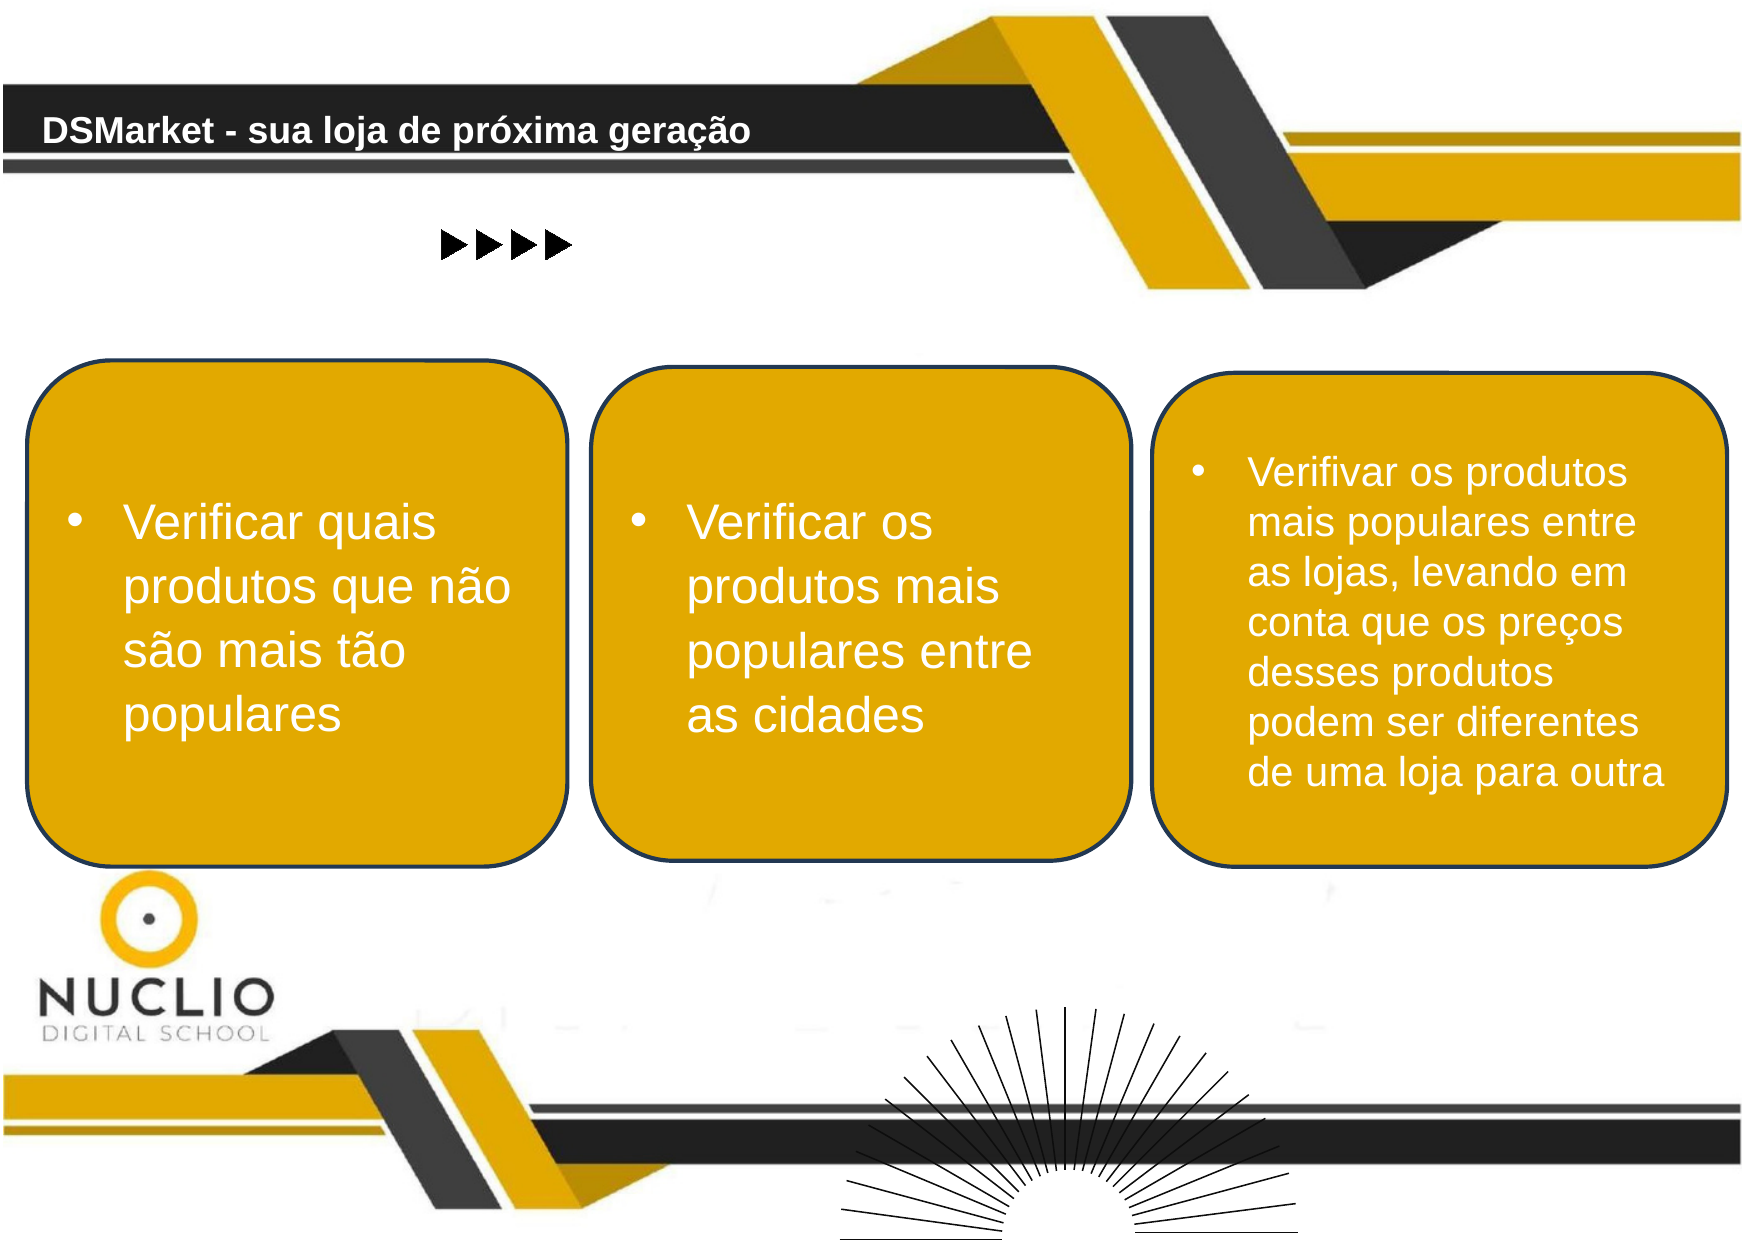

DSMarket - sua loja de próxima geração

Verificar quais  produtos que não são mais tão populares
Verificar os produtos mais populares entre as cidades
Verifivar os produtos mais populares entre as lojas, levando em conta que os preços desses produtos podem ser diferentes de uma loja para outra